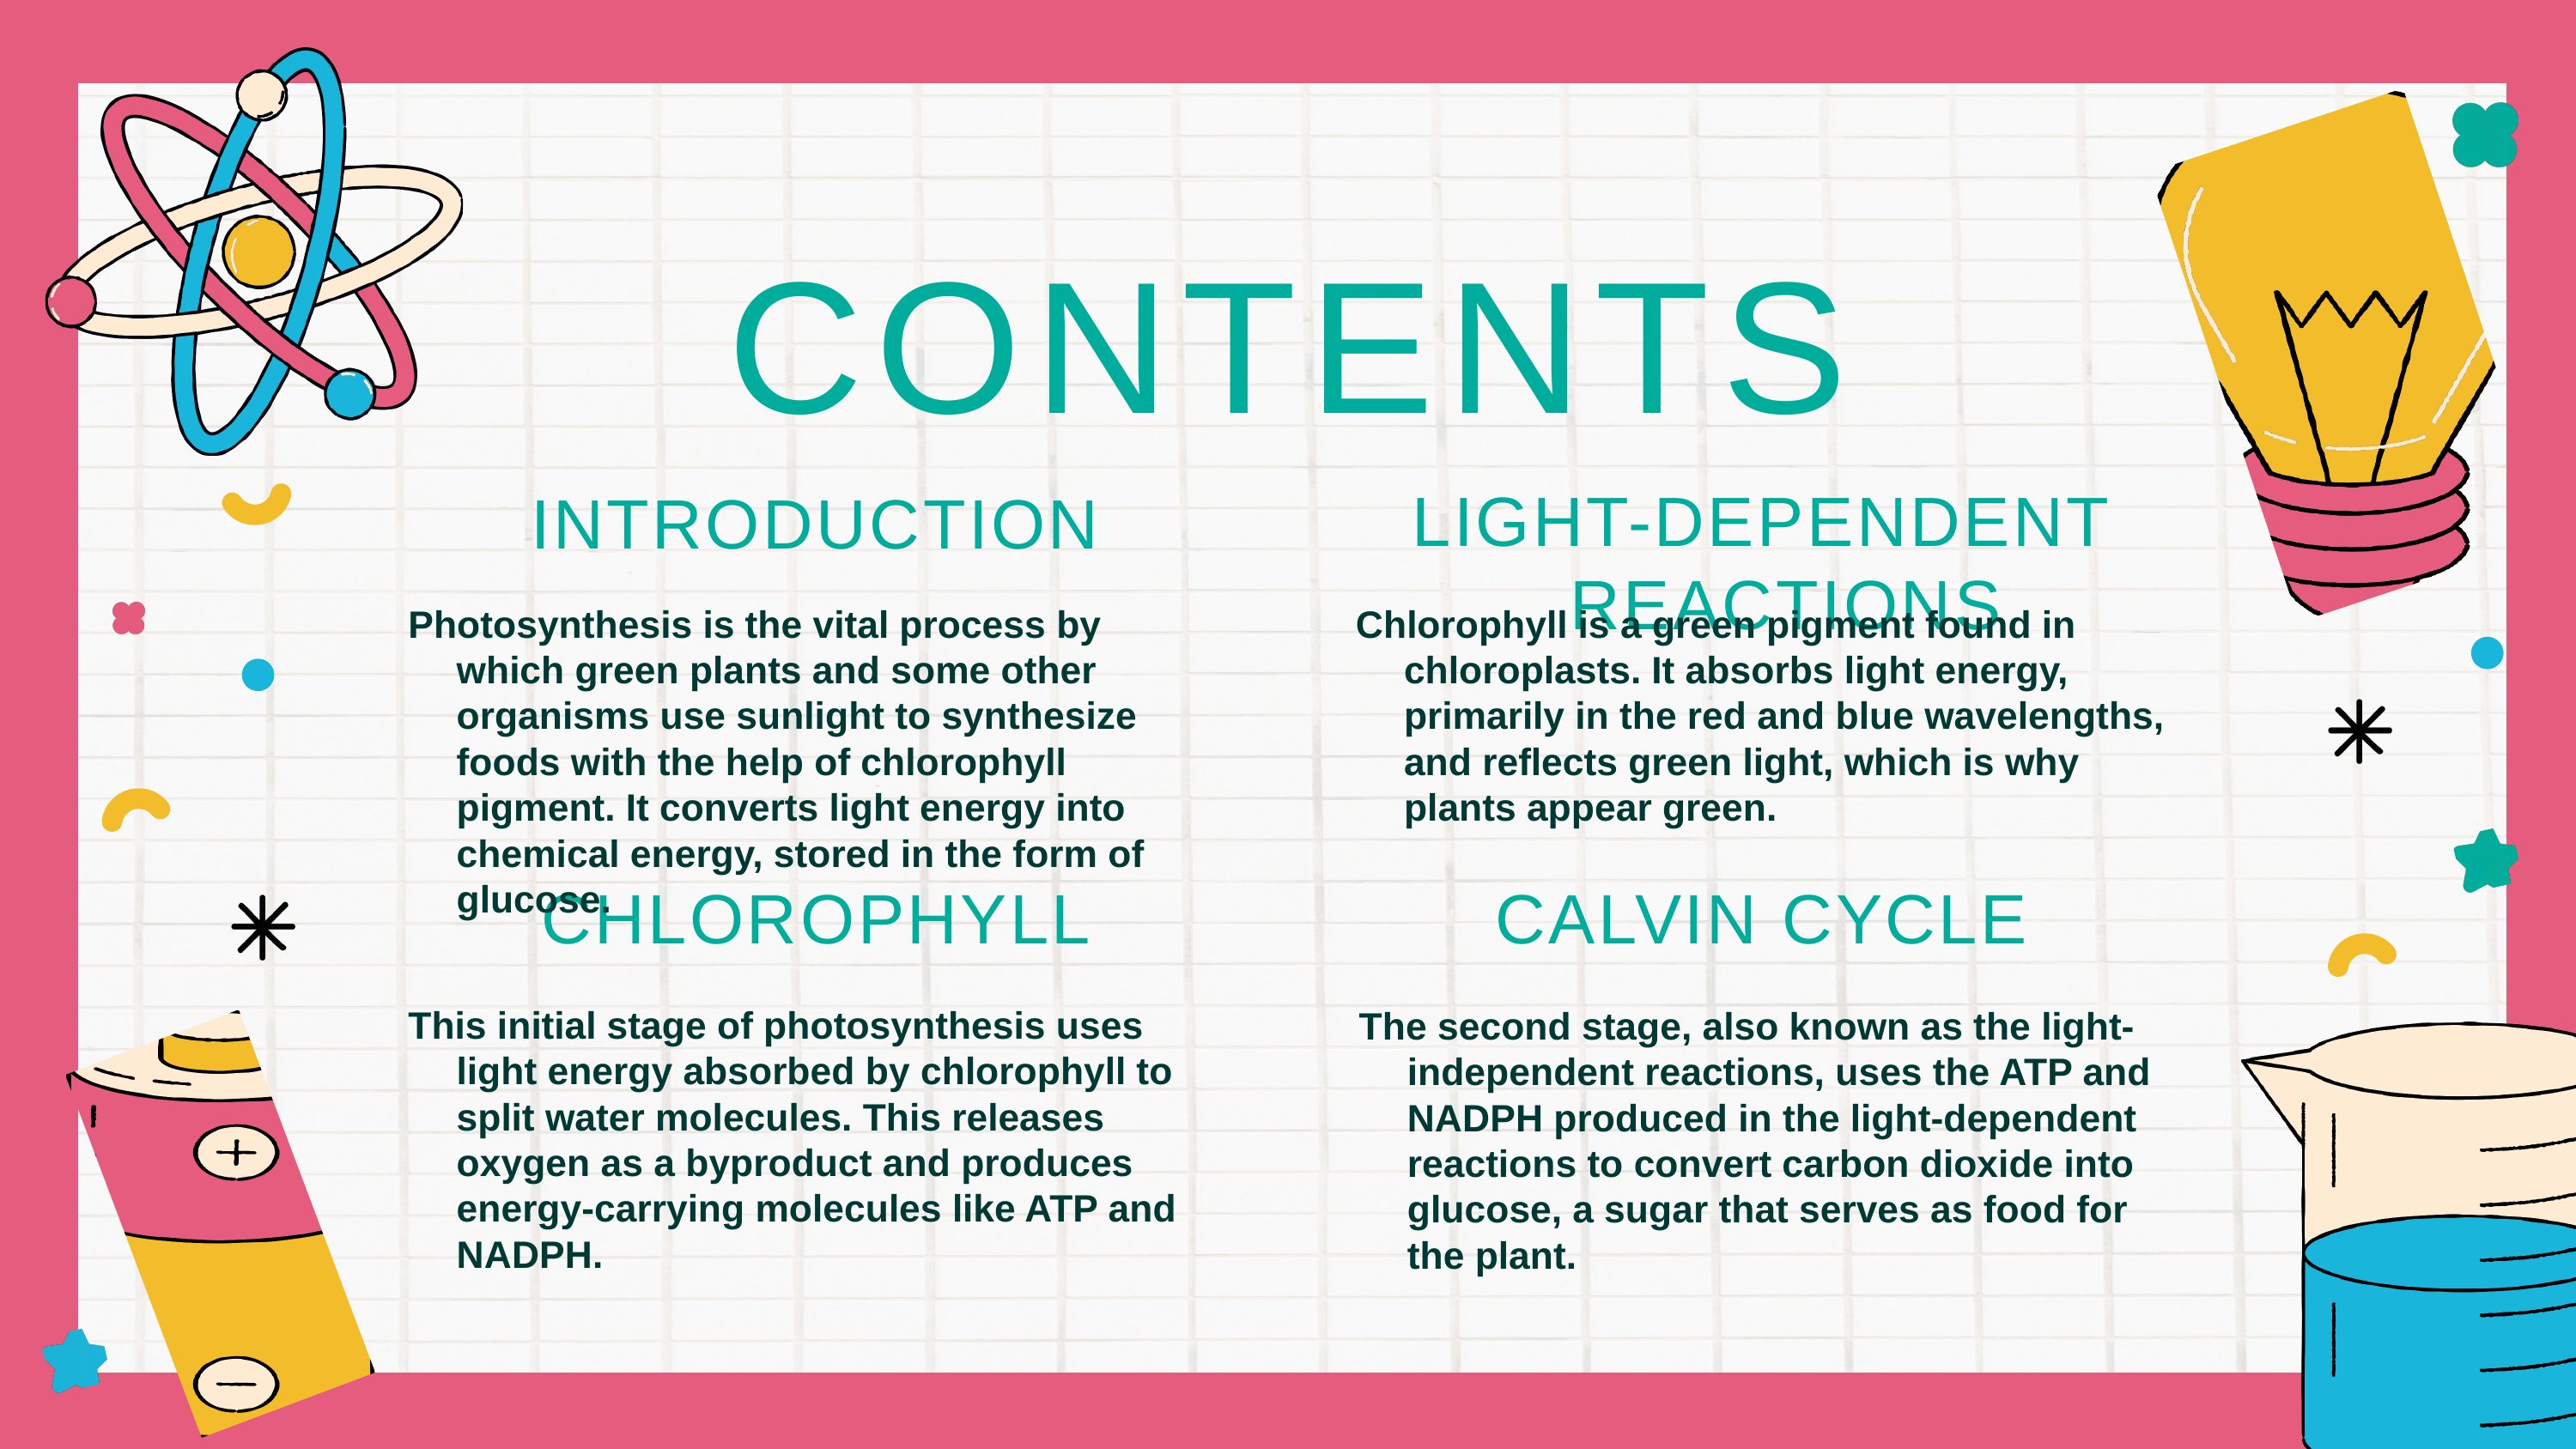

LIGHT-DEPENDENT REACTIONS
INTRODUCTION
Photosynthesis is the vital process by which green plants and some other organisms use sunlight to synthesize foods with the help of chlorophyll pigment. It converts light energy into chemical energy, stored in the form of glucose.
Chlorophyll is a green pigment found in chloroplasts. It absorbs light energy, primarily in the red and blue wavelengths, and reflects green light, which is why plants appear green.
CHLOROPHYLL
CALVIN CYCLE
This initial stage of photosynthesis uses light energy absorbed by chlorophyll to split water molecules. This releases oxygen as a byproduct and produces energy-carrying molecules like ATP and NADPH.
The second stage, also known as the light-independent reactions, uses the ATP and NADPH produced in the light-dependent reactions to convert carbon dioxide into glucose, a sugar that serves as food for the plant.